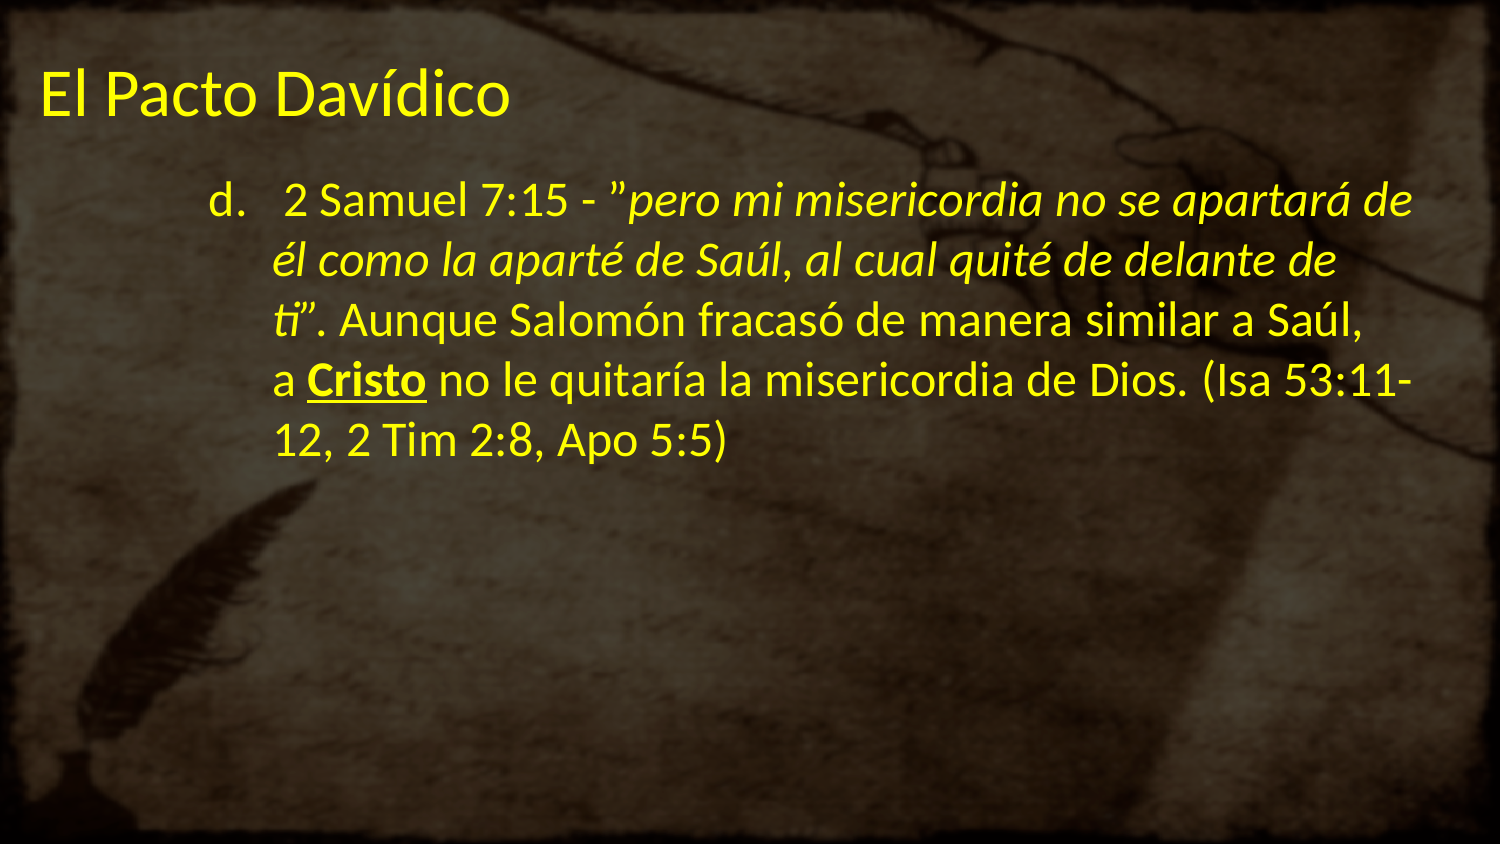

# El Pacto Davídico
 2 Samuel 7:15 - ”pero mi misericordia no se apartará de él como la aparté de Saúl, al cual quité de delante de ti”. Aunque Salomón fracasó de manera similar a Saúl, a Cristo no le quitaría la misericordia de Dios. (Isa 53:11-12, 2 Tim 2:8, Apo 5:5)